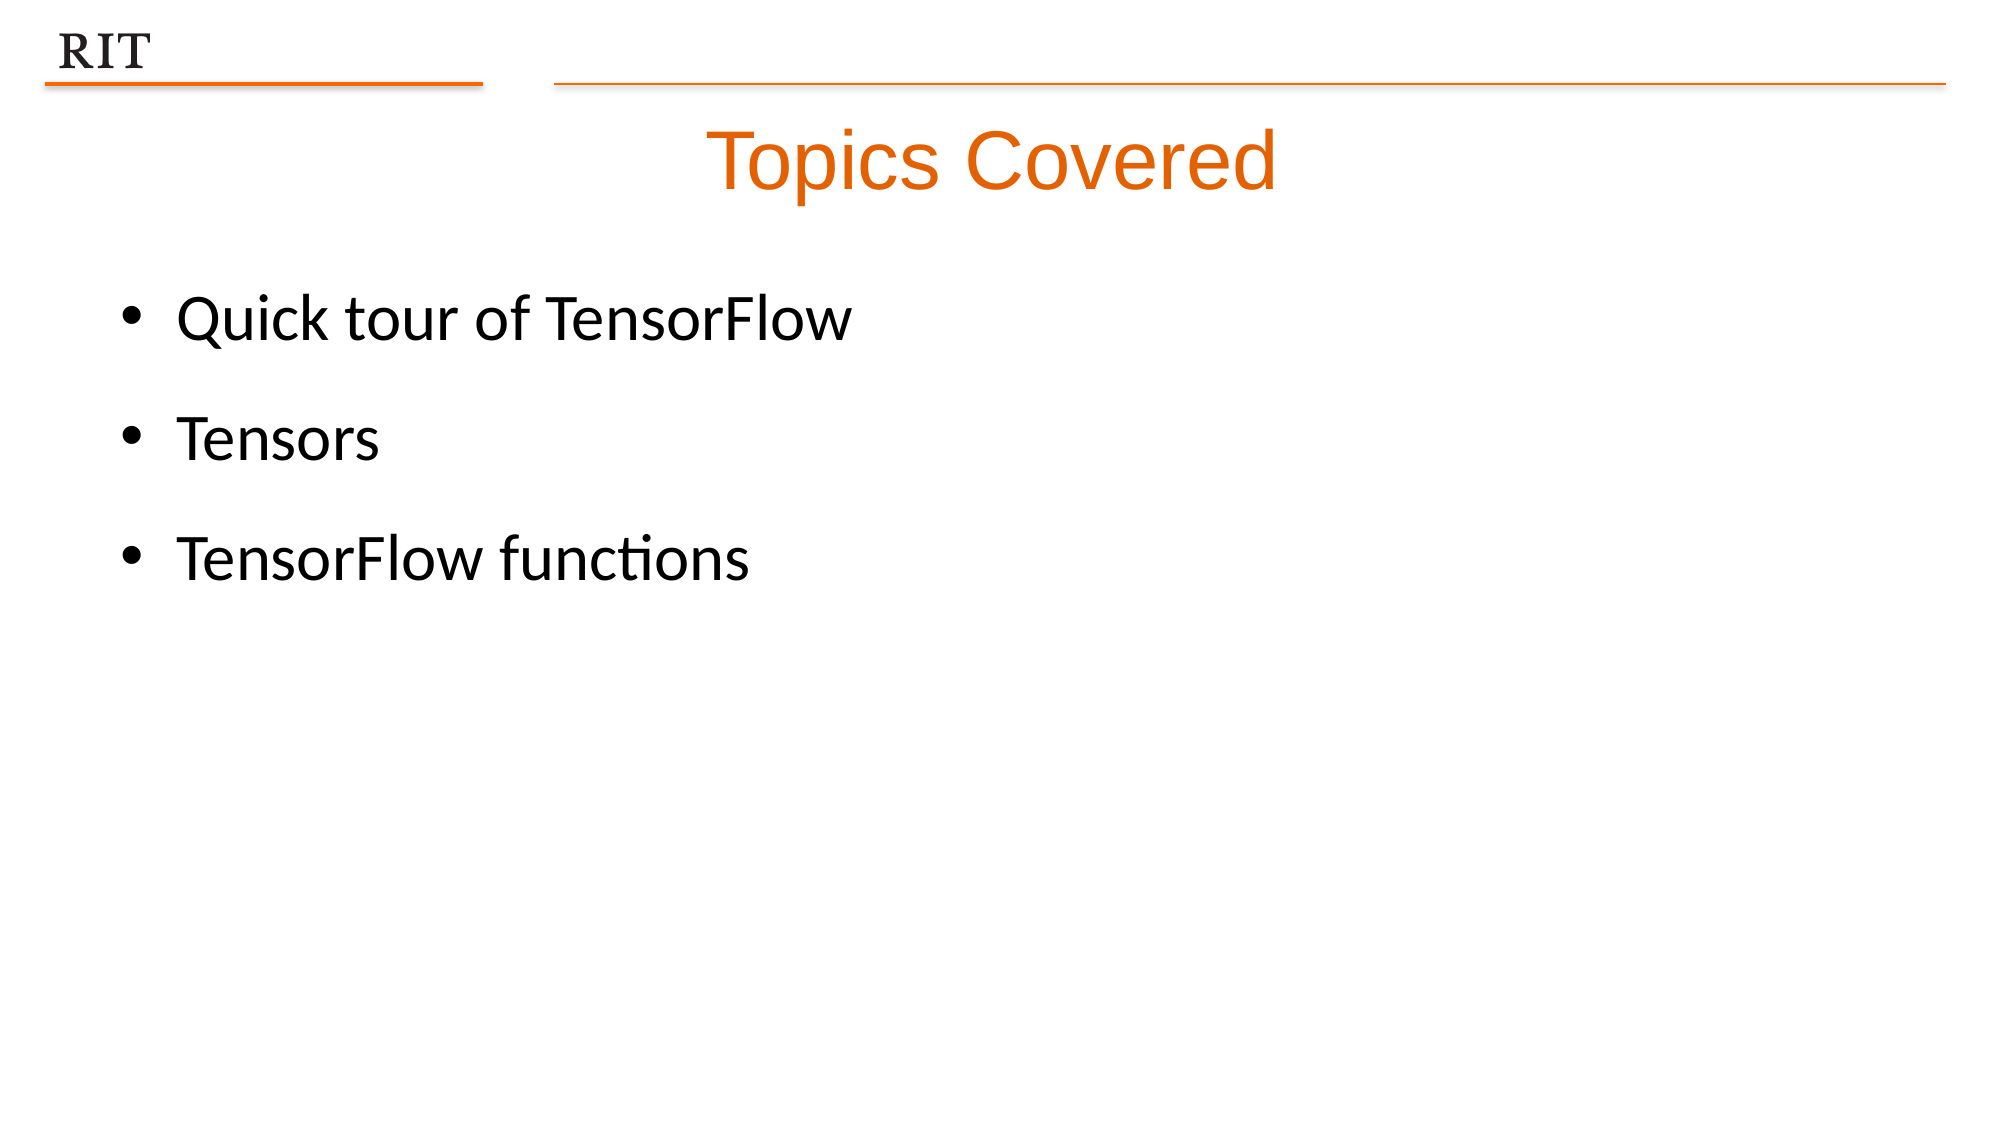

Topics Covered
Quick tour of TensorFlow
Tensors
TensorFlow functions